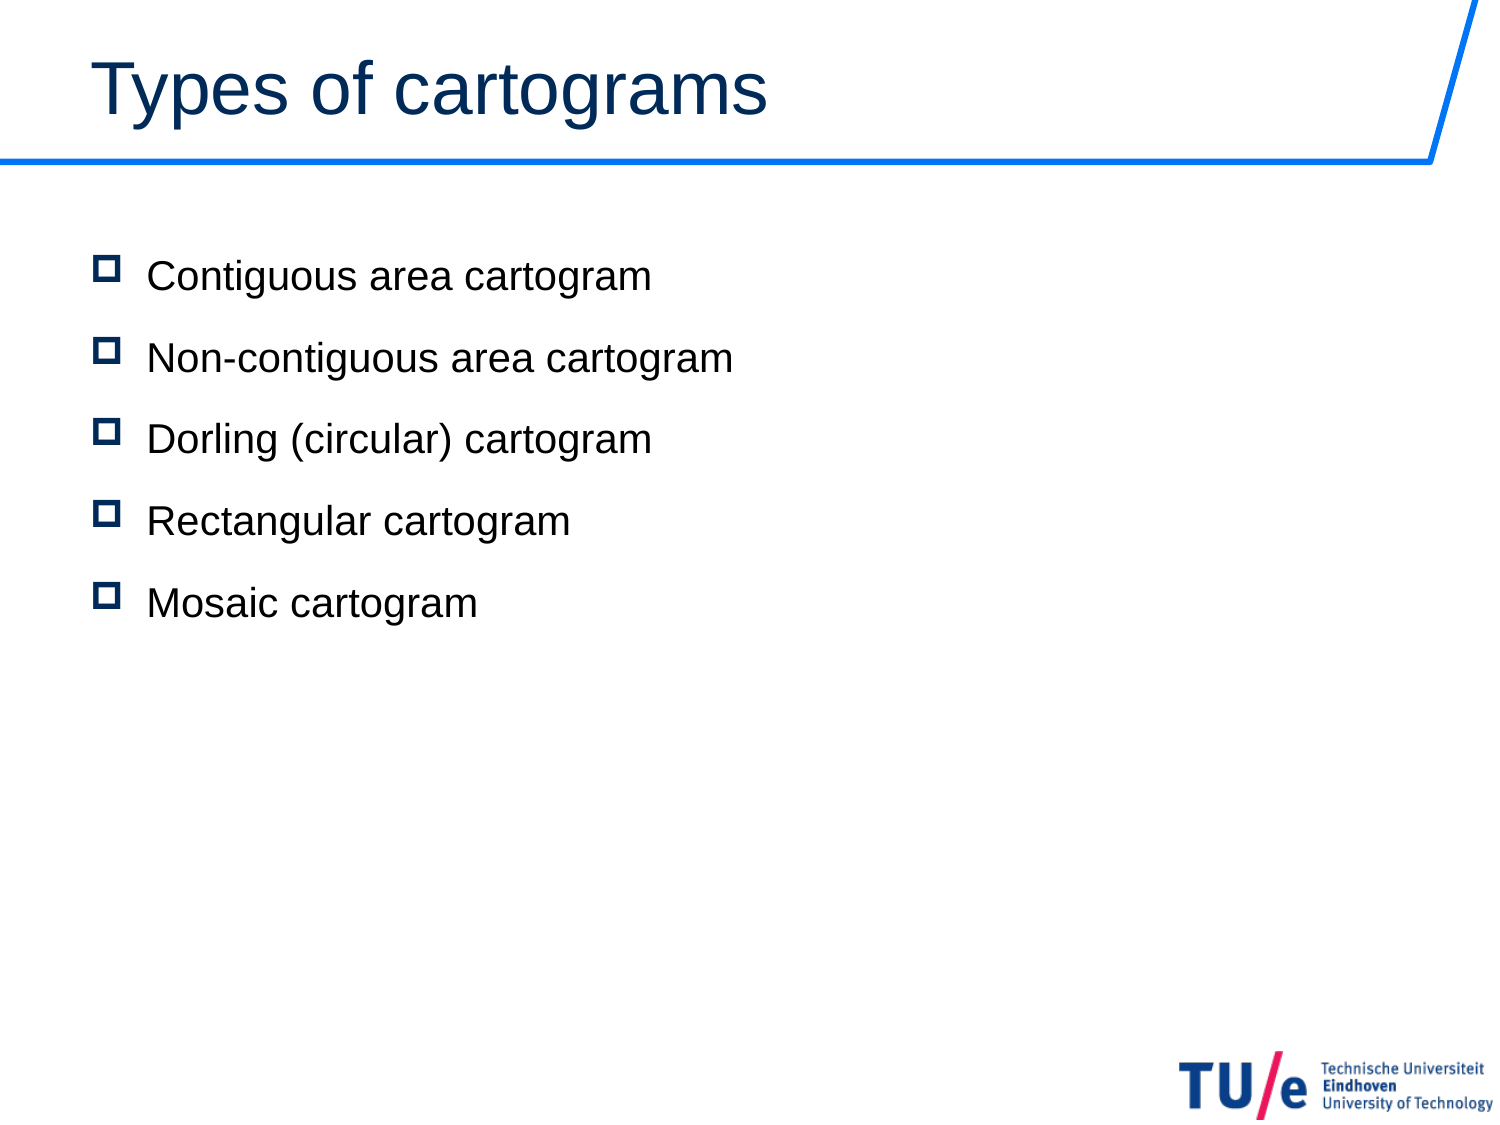

# Types of cartograms

Contiguous area cartogram

Non-contiguous area cartogram

Dorling (circular) cartogram

Rectangular cartogram

Mosaic cartogram